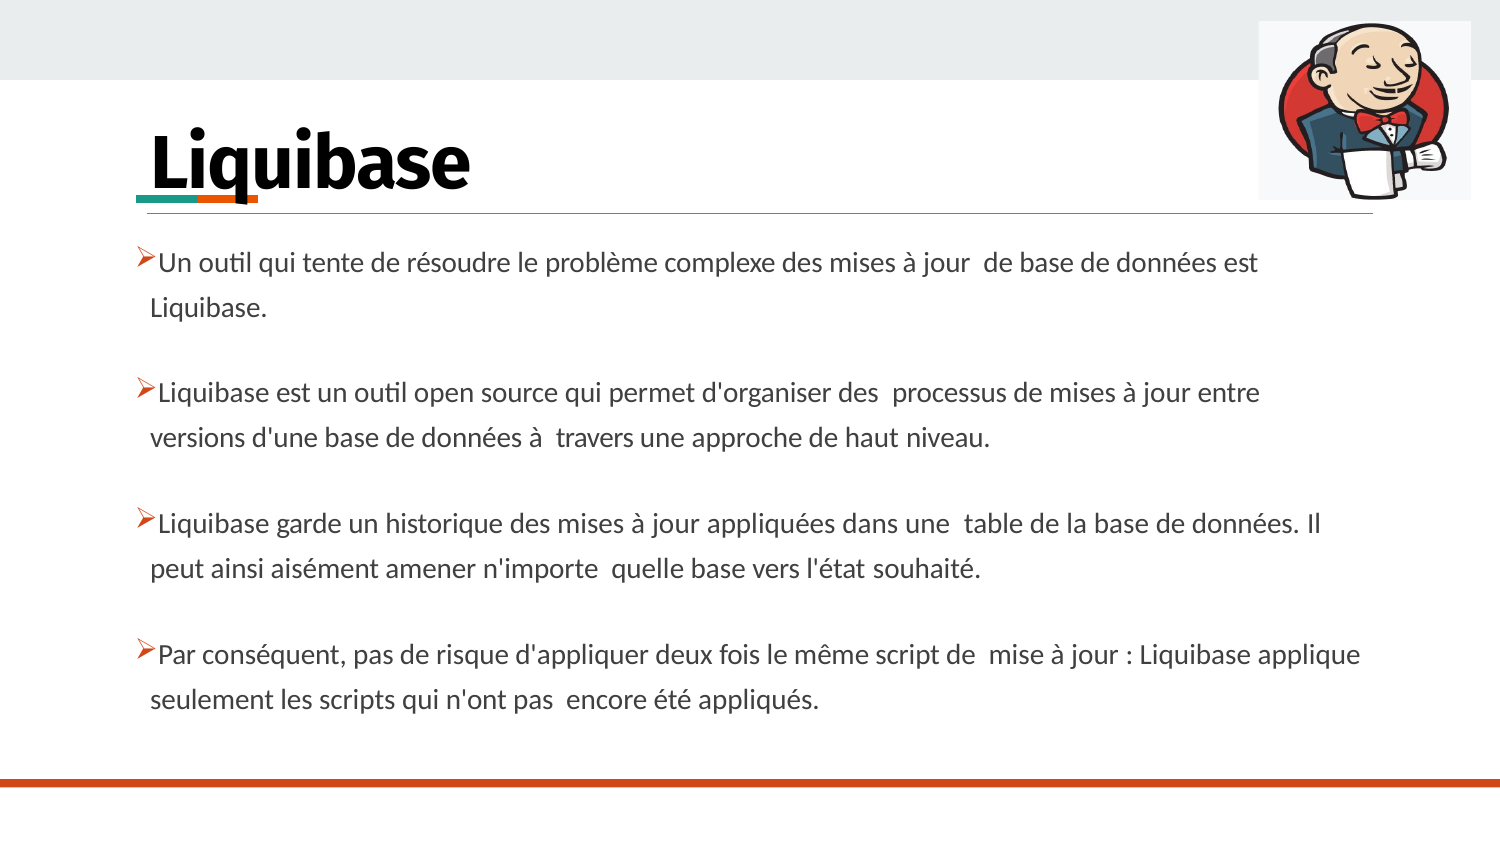

Liquibase

# Mise à jour des bases de  données
Un outil qui tente de résoudre le problème complexe des mises à jour  de base de données est Liquibase.

Liquibase est un outil open source qui permet d'organiser des  processus de mises à jour entre versions d'une base de données à  travers une approche de haut niveau.

Liquibase garde un historique des mises à jour appliquées dans une  table de la base de données. Il peut ainsi aisément amener n'importe  quelle base vers l'état souhaité.

Par conséquent, pas de risque d'appliquer deux fois le même script de  mise à jour : Liquibase applique seulement les scripts qui n'ont pas  encore été appliqués.